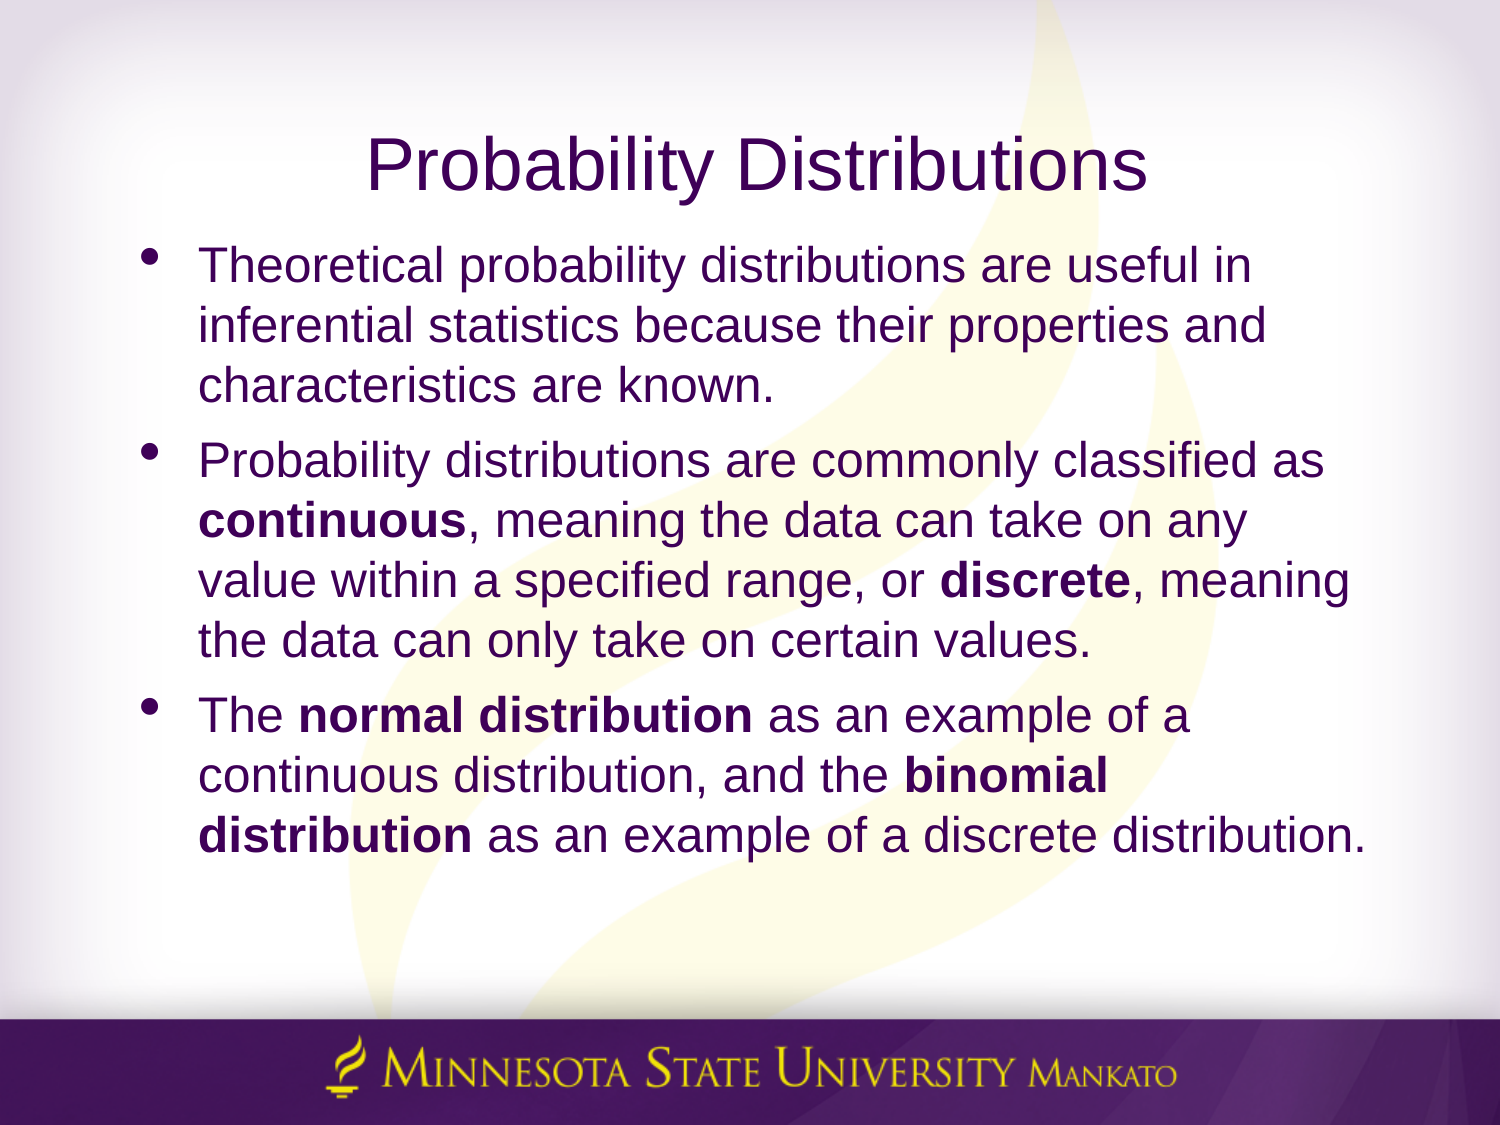

# Probability Distributions
Theoretical probability distributions are useful in inferential statistics because their properties and characteristics are known.
Probability distributions are commonly classified as continuous, meaning the data can take on any value within a specified range, or discrete, meaning the data can only take on certain values.
The normal distribution as an example of a continuous distribution, and the binomial distribution as an example of a discrete distribution.